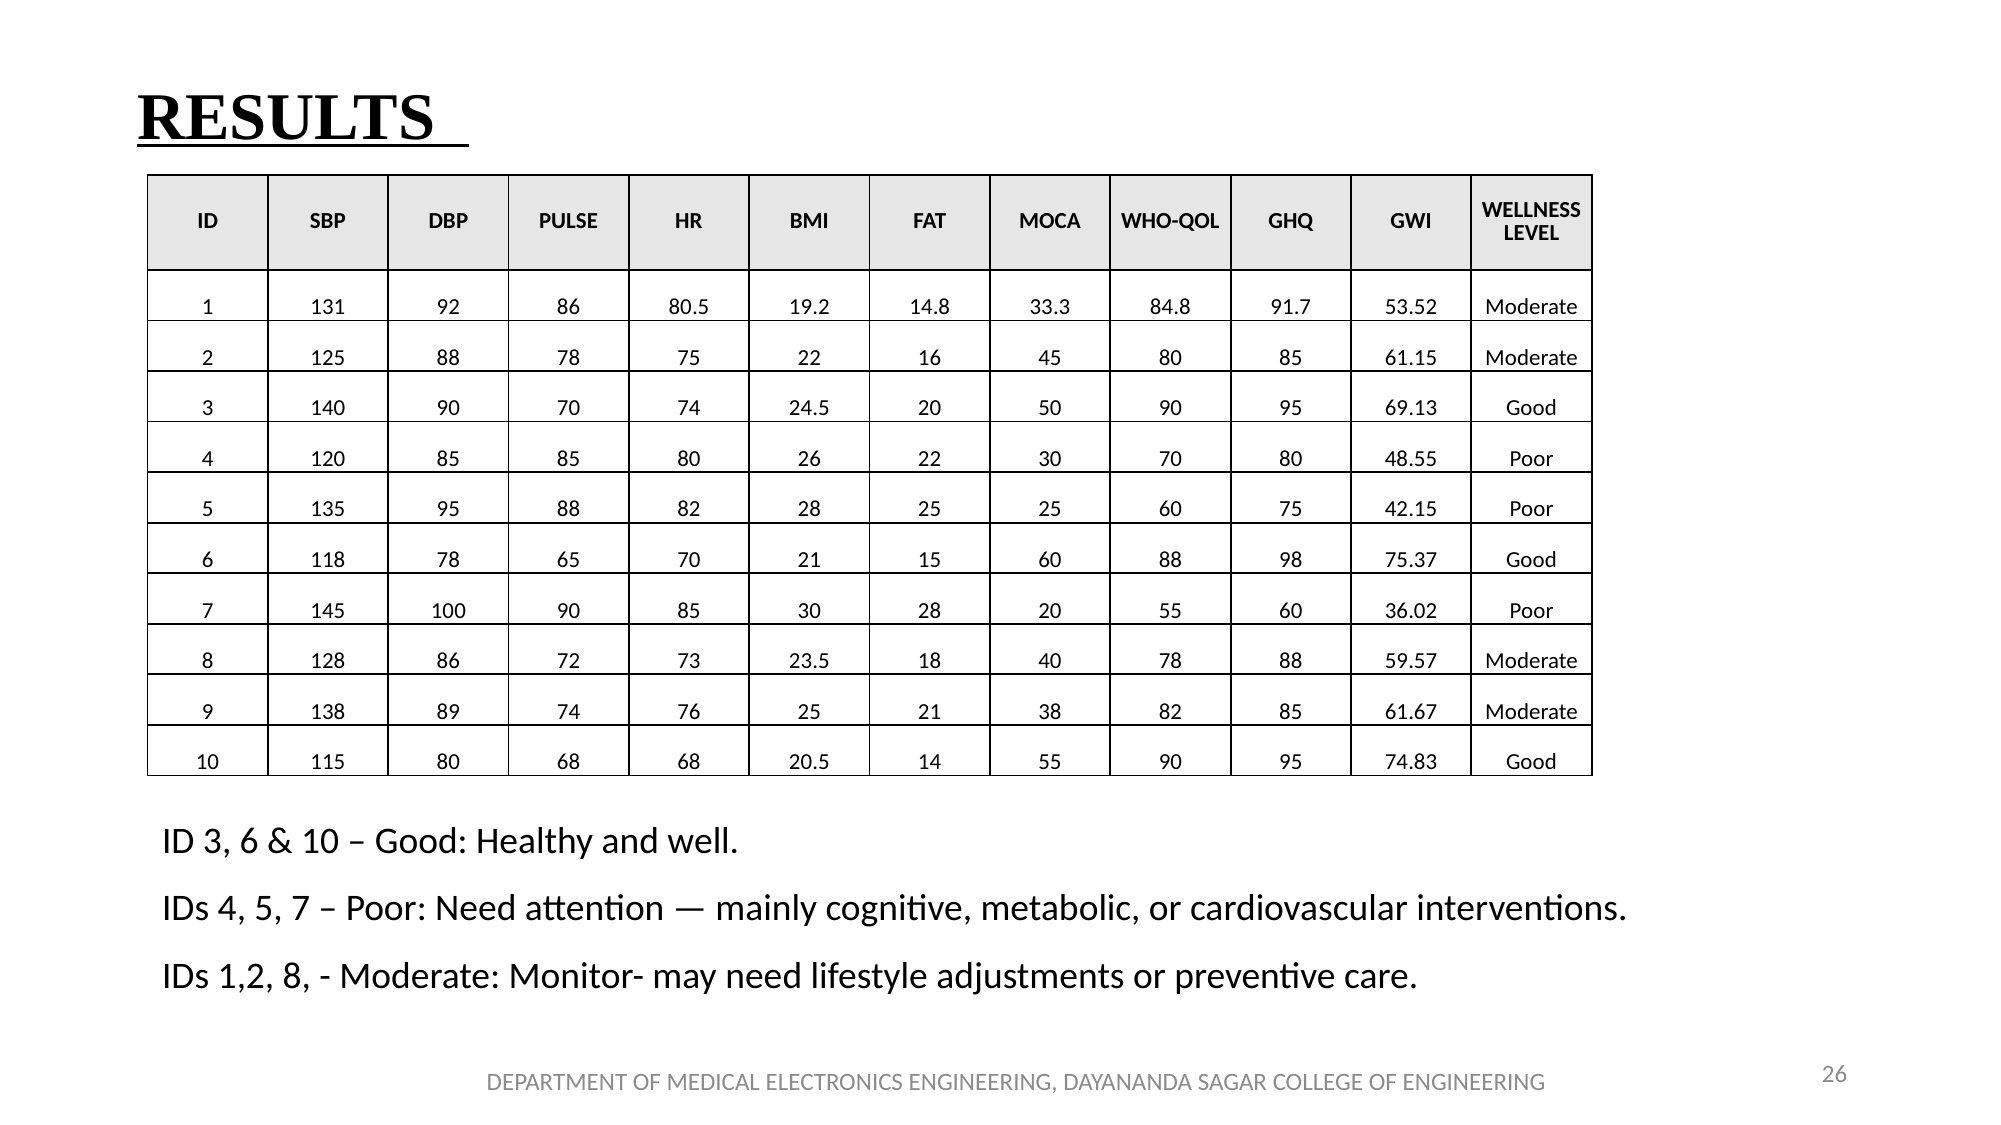

RESULTS
| ID | SBP | DBP | PULSE | HR | BMI | FAT | MOCA | WHO-QOL | GHQ | GWI | WELLNESS LEVEL |
| --- | --- | --- | --- | --- | --- | --- | --- | --- | --- | --- | --- |
| 1 | 131 | 92 | 86 | 80.5 | 19.2 | 14.8 | 33.3 | 84.8 | 91.7 | 53.52 | Moderate |
| 2 | 125 | 88 | 78 | 75 | 22 | 16 | 45 | 80 | 85 | 61.15 | Moderate |
| 3 | 140 | 90 | 70 | 74 | 24.5 | 20 | 50 | 90 | 95 | 69.13 | Good |
| 4 | 120 | 85 | 85 | 80 | 26 | 22 | 30 | 70 | 80 | 48.55 | Poor |
| 5 | 135 | 95 | 88 | 82 | 28 | 25 | 25 | 60 | 75 | 42.15 | Poor |
| 6 | 118 | 78 | 65 | 70 | 21 | 15 | 60 | 88 | 98 | 75.37 | Good |
| 7 | 145 | 100 | 90 | 85 | 30 | 28 | 20 | 55 | 60 | 36.02 | Poor |
| 8 | 128 | 86 | 72 | 73 | 23.5 | 18 | 40 | 78 | 88 | 59.57 | Moderate |
| 9 | 138 | 89 | 74 | 76 | 25 | 21 | 38 | 82 | 85 | 61.67 | Moderate |
| 10 | 115 | 80 | 68 | 68 | 20.5 | 14 | 55 | 90 | 95 | 74.83 | Good |
ID 3, 6 & 10 – Good: Healthy and well.
IDs 4, 5, 7 – Poor: Need attention — mainly cognitive, metabolic, or cardiovascular interventions.
IDs 1,2, 8, - Moderate: Monitor- may need lifestyle adjustments or preventive care.
26
DEPARTMENT OF MEDICAL ELECTRONICS ENGINEERING, DAYANANDA SAGAR COLLEGE OF ENGINEERING